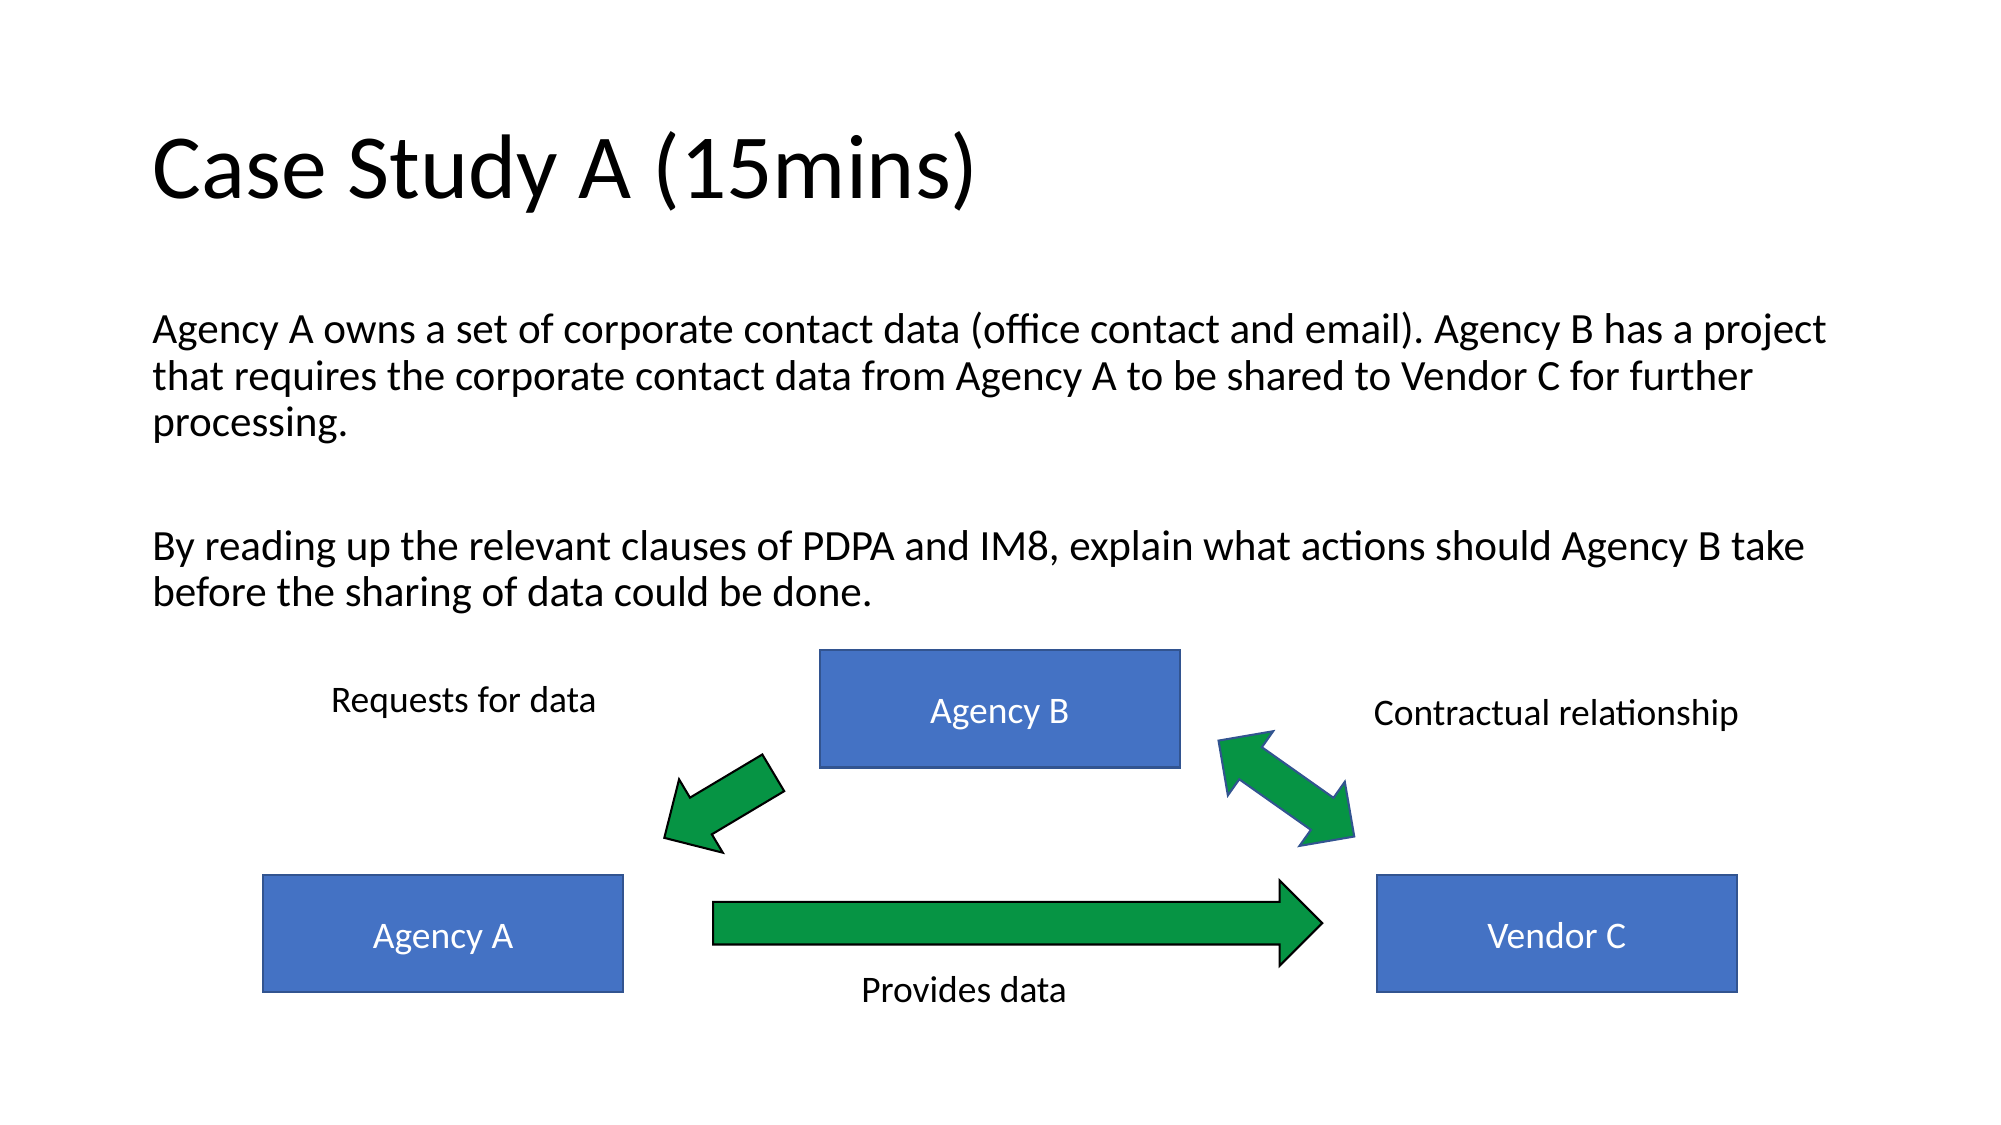

# Case Study A (15mins)
Agency A owns a set of corporate contact data (office contact and email). Agency B has a project that requires the corporate contact data from Agency A to be shared to Vendor C for further processing.

By reading up the relevant clauses of PDPA and IM8, explain what actions should Agency B take before the sharing of data could be done.
Agency B
Requests for data
Contractual relationship

Agency A
Vendor C

Provides data